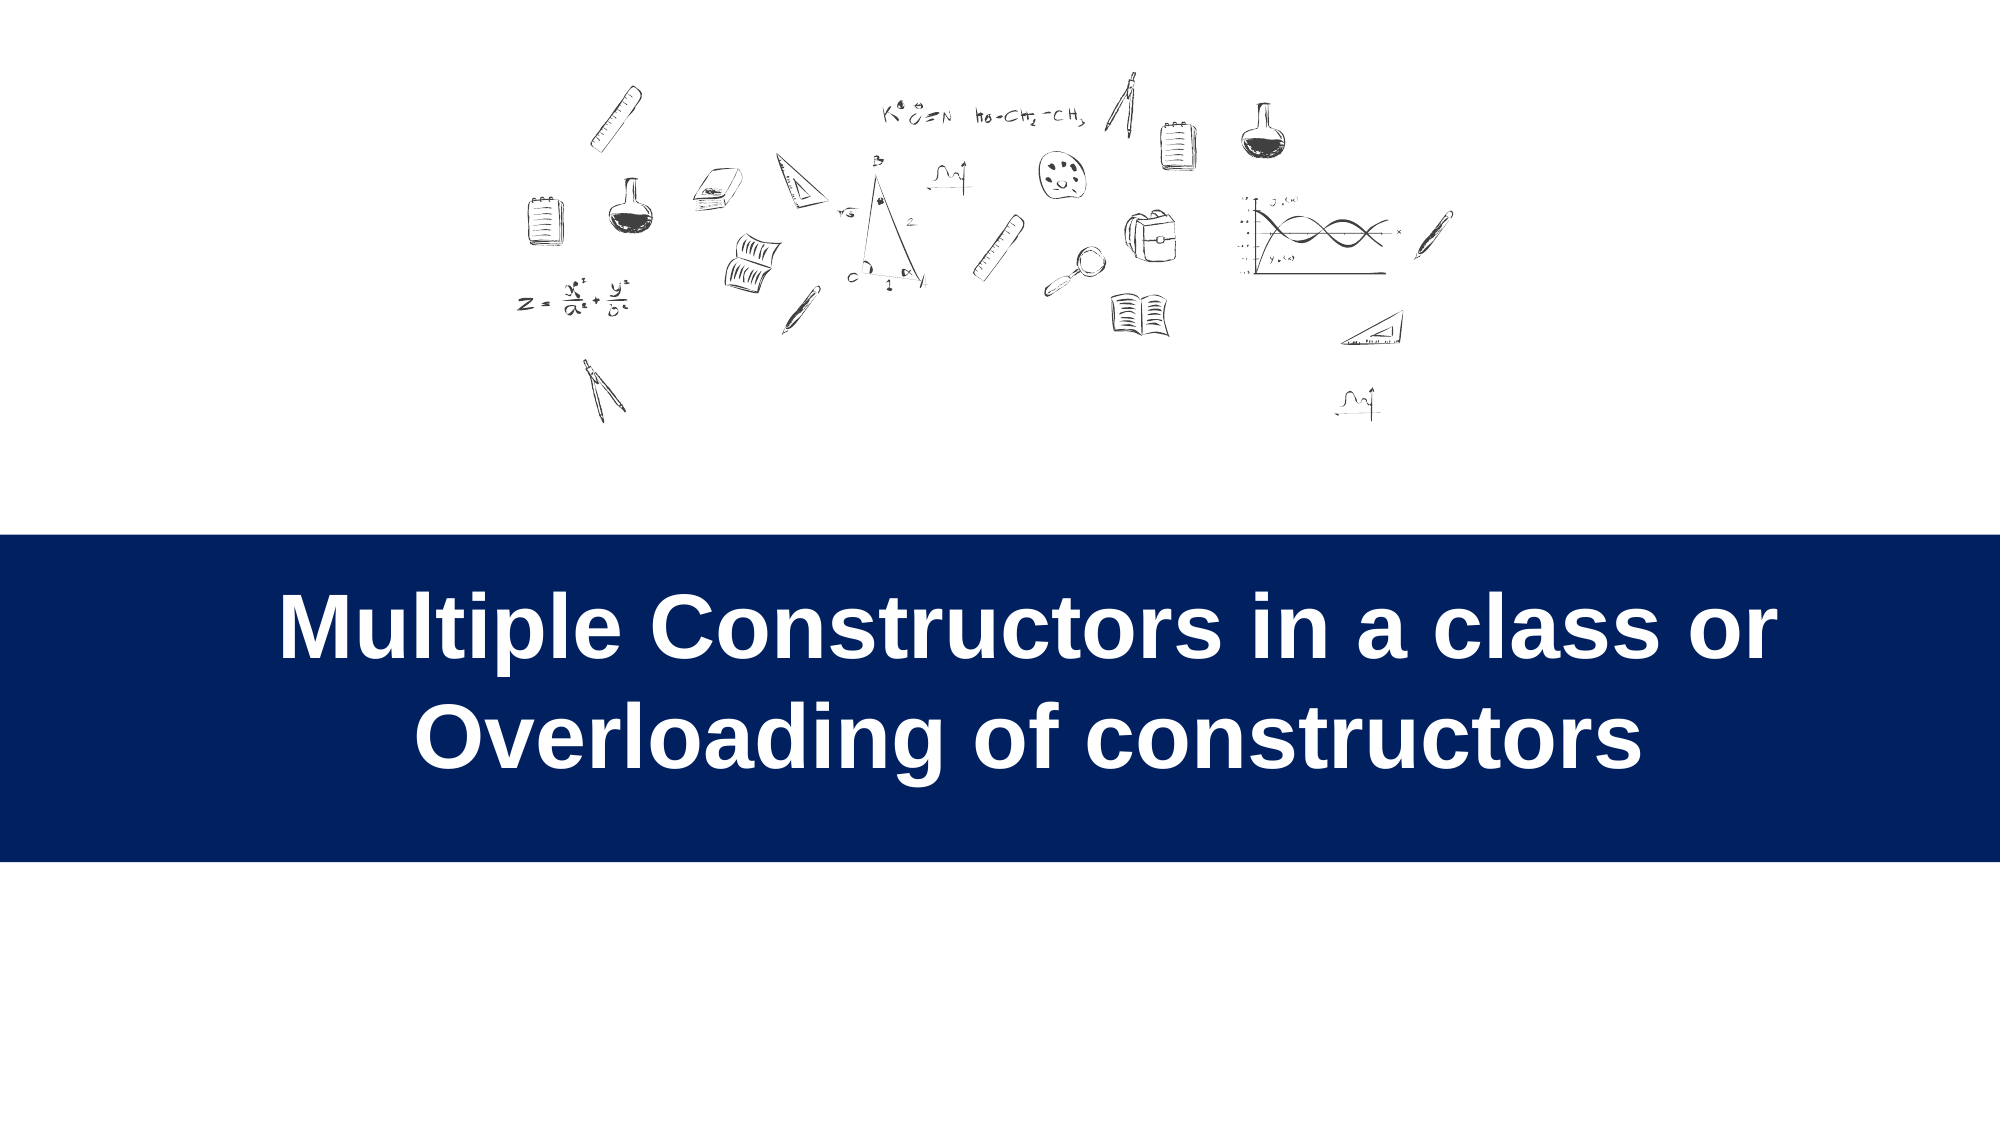

Multiple Constructors in a class or Overloading of constructors